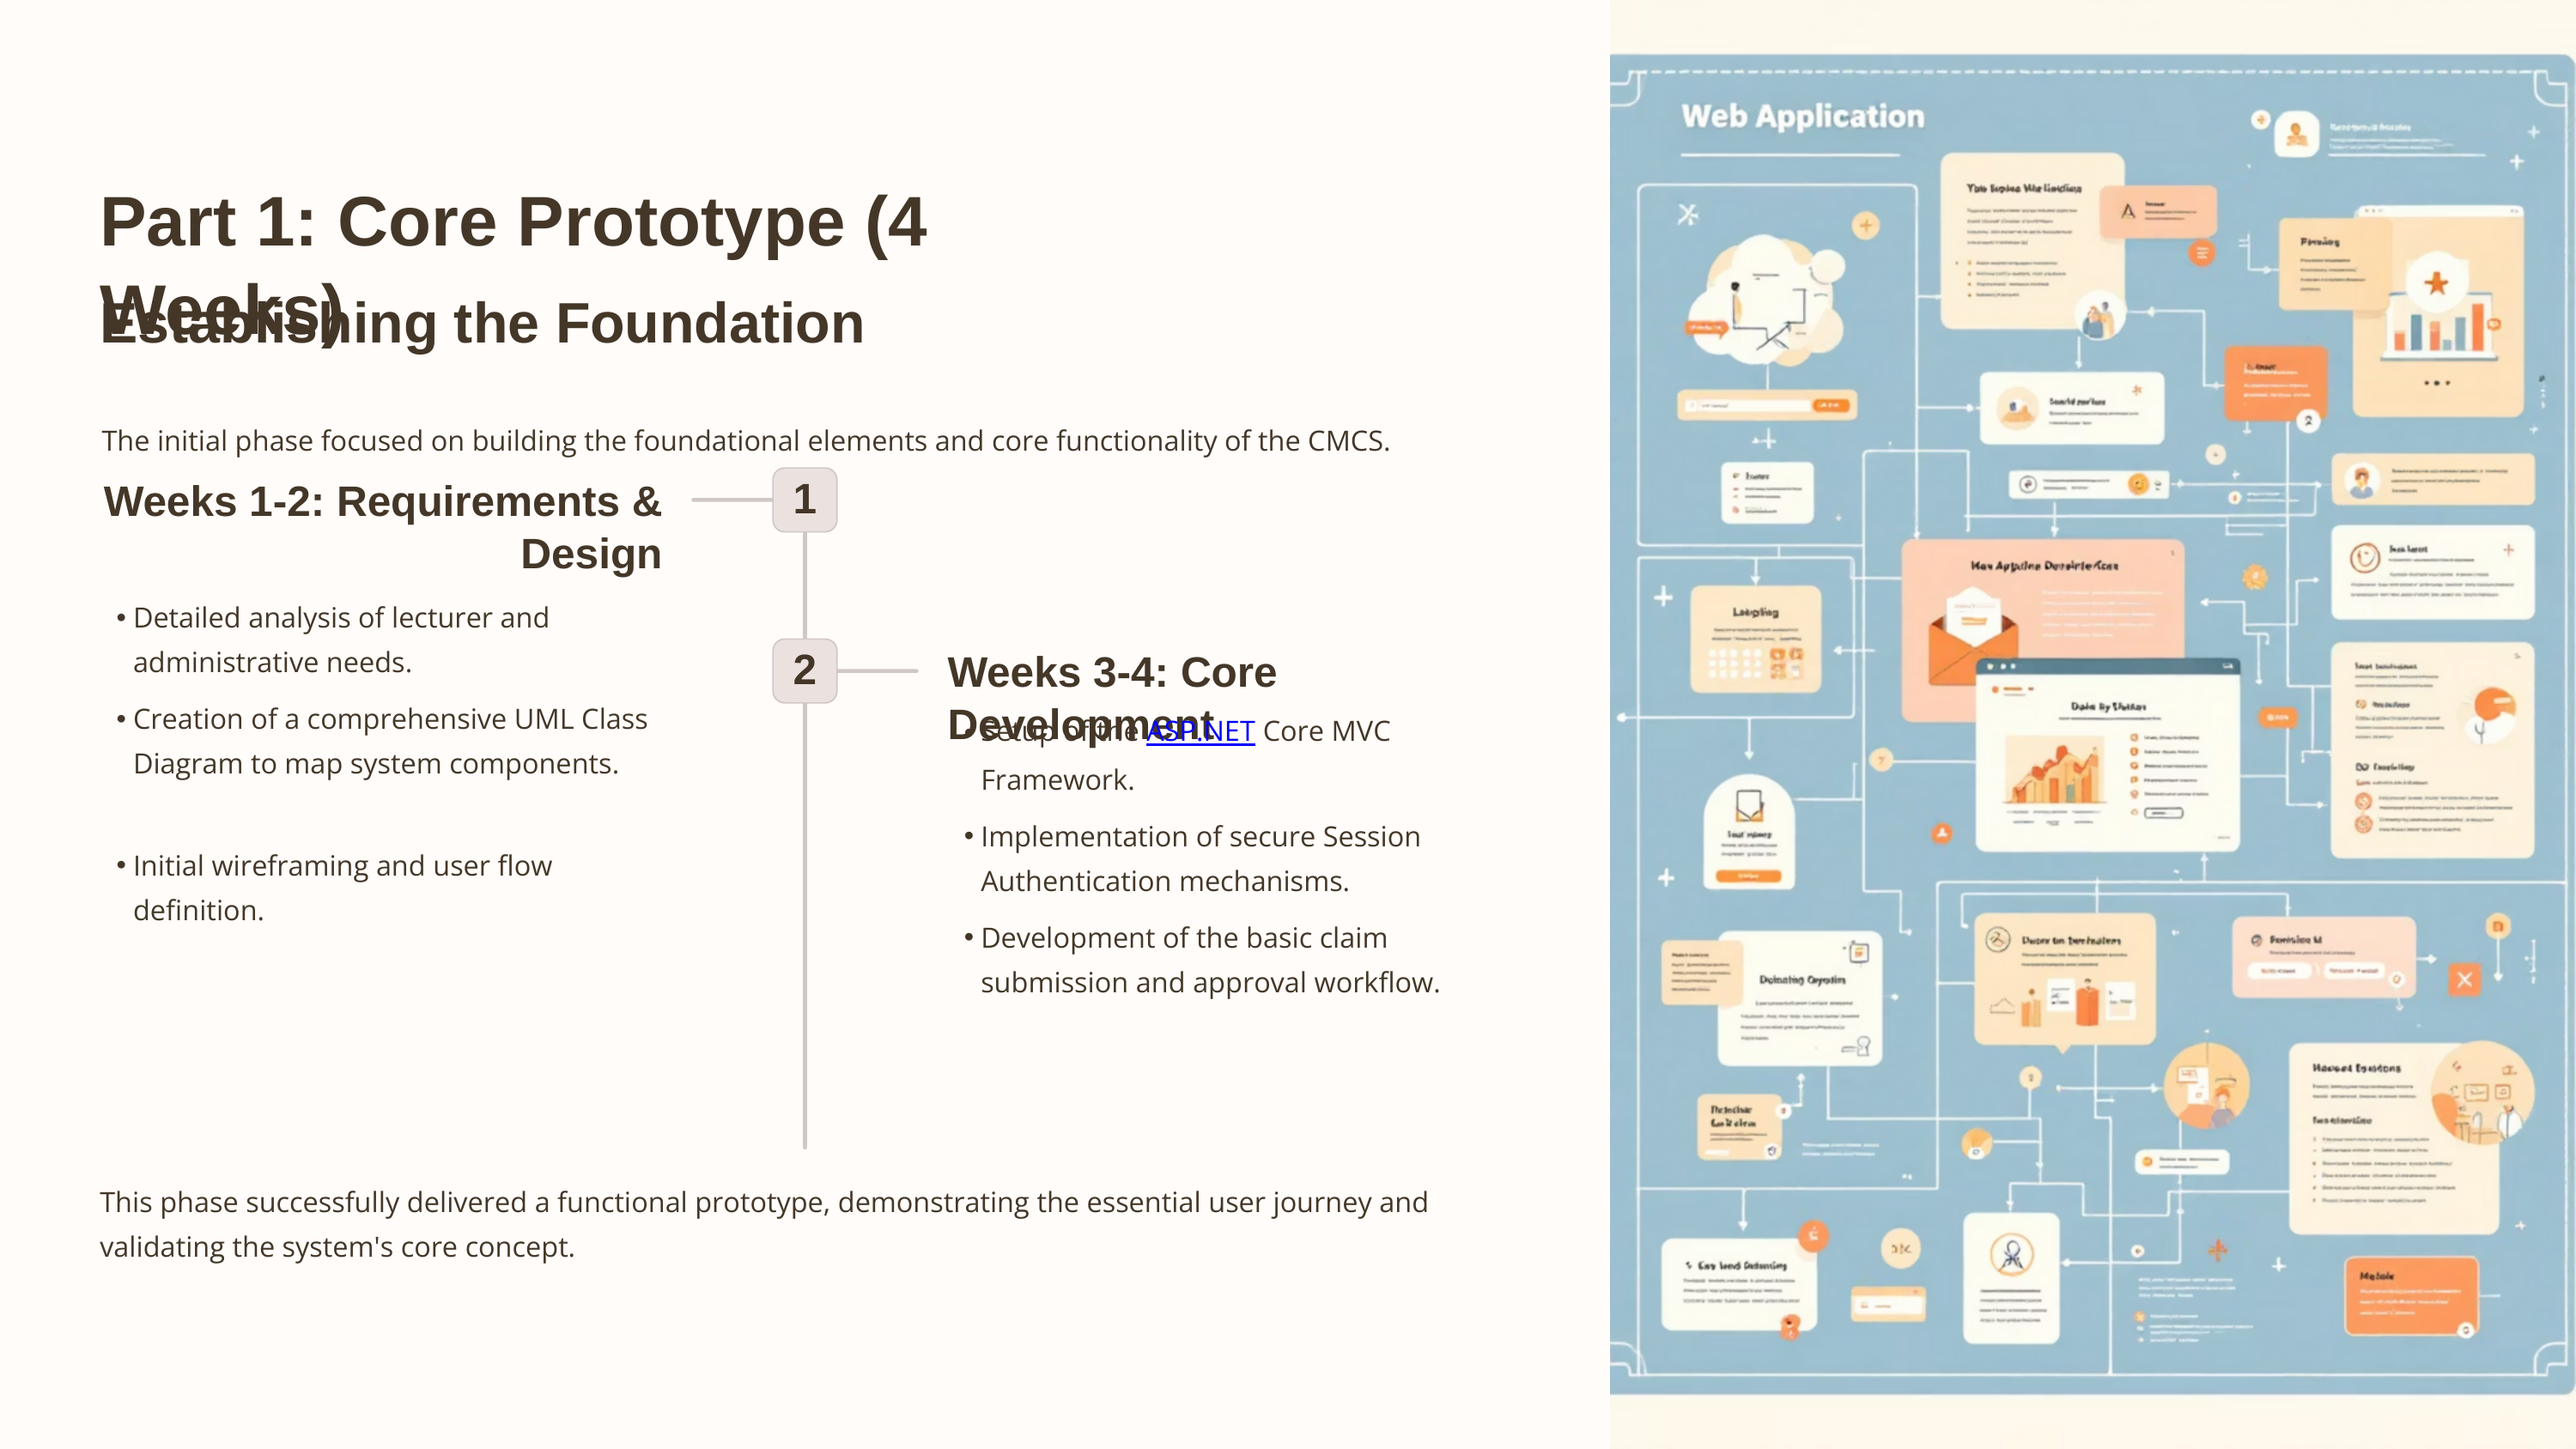

Part 1: Core Prototype (4 Weeks)
Establishing the Foundation
The initial phase focused on building the foundational elements and core functionality of the CMCS.

Weeks 1-2: Requirements & Design
1

Detailed analysis of lecturer and administrative needs.

Weeks 3-4: Core Development
2

Creation of a comprehensive UML Class Diagram to map system components.
Setup of the ASP.NET Core MVC Framework.
Implementation of secure Session Authentication mechanisms.
Initial wireframing and user flow definition.
Development of the basic claim submission and approval workflow.
This phase successfully delivered a functional prototype, demonstrating the essential user journey and validating the system's core concept.